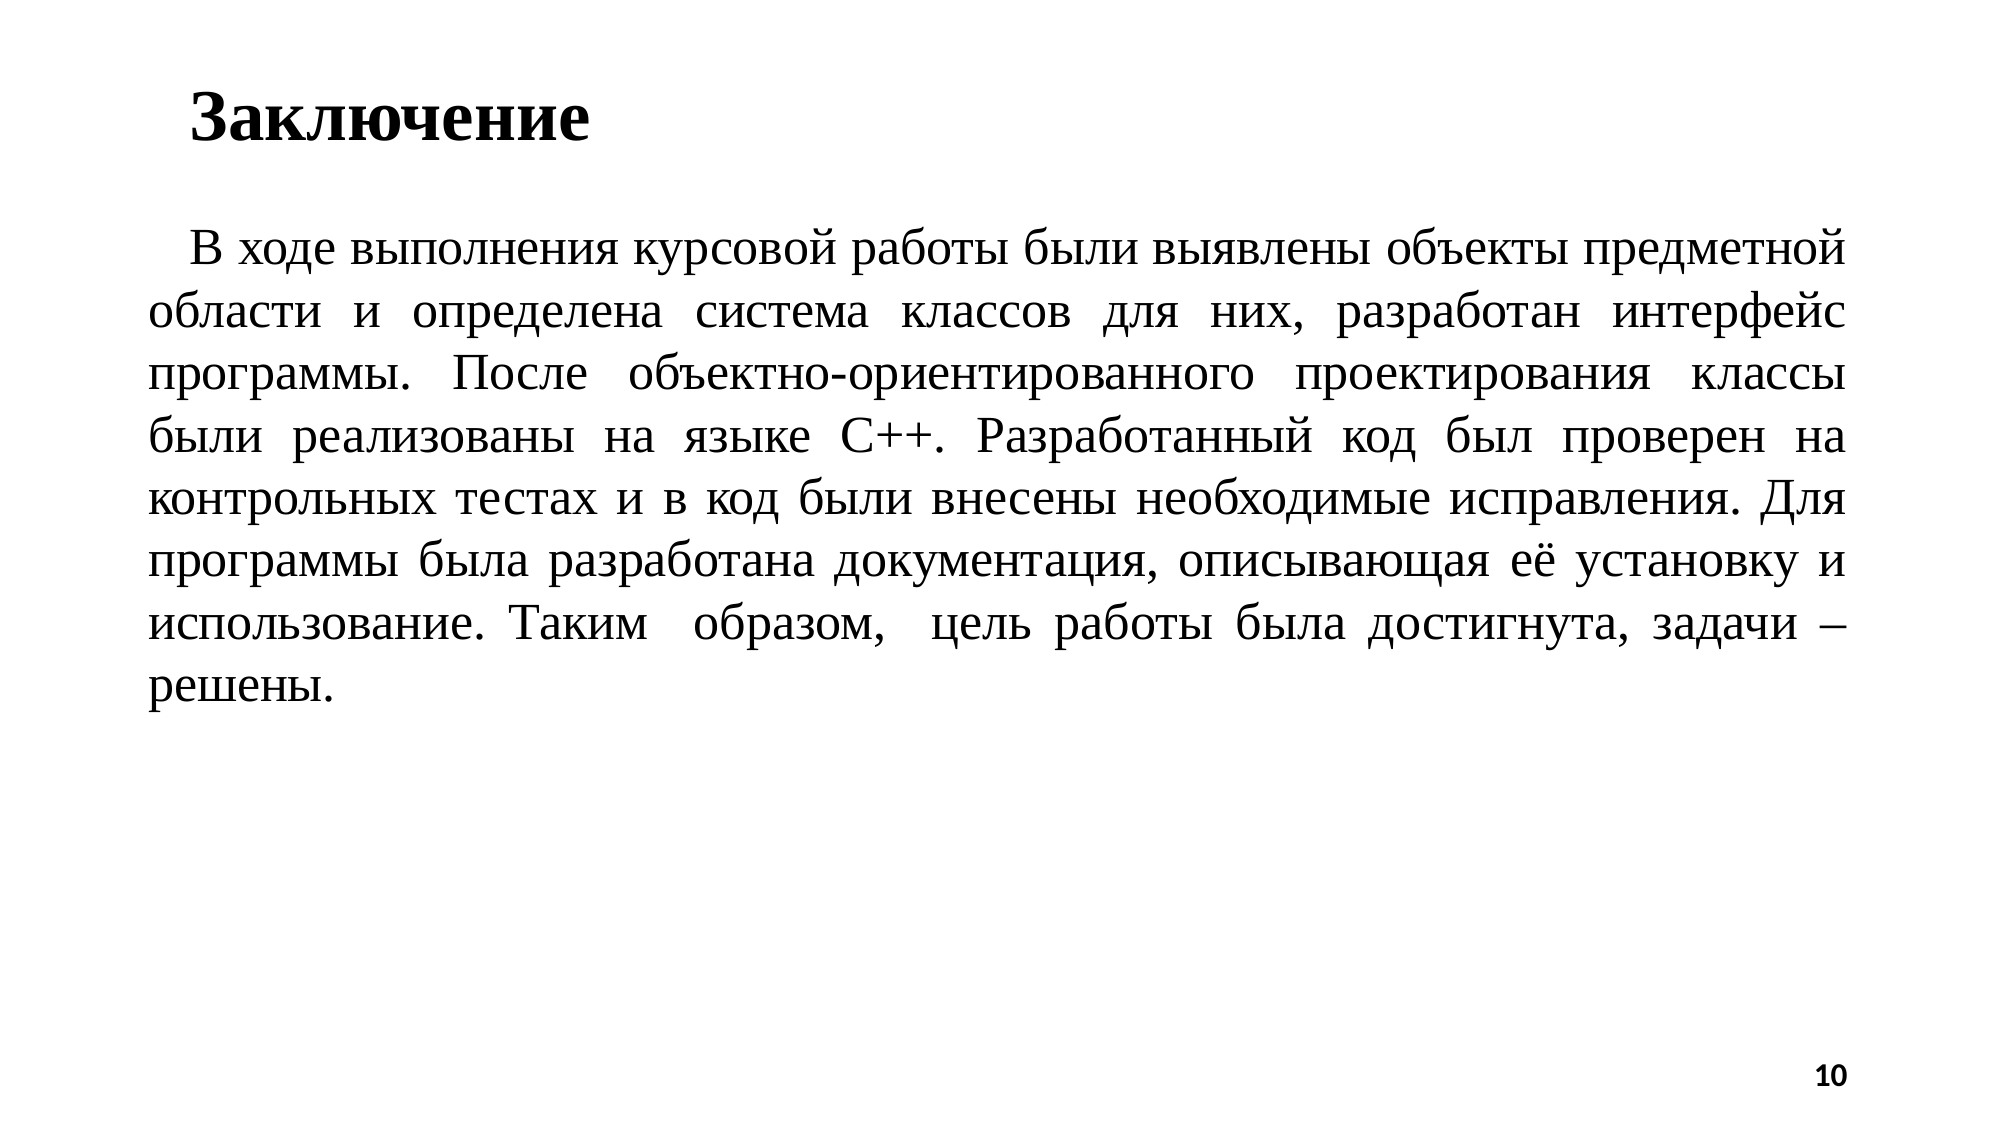

Заключение
В ходе выполнения курсовой работы были выявлены объекты предметной области и определена система классов для них, разработан интерфейс программы. После объектно-ориентированного проектирования классы были реализованы на языке С++. Разработанный код был проверен на контрольных тестах и в код были внесены необходимые исправления. Для программы была разработана документация, описывающая её установку и использование. Таким  образом,  цель работы была достигнута, задачи – решены.
10